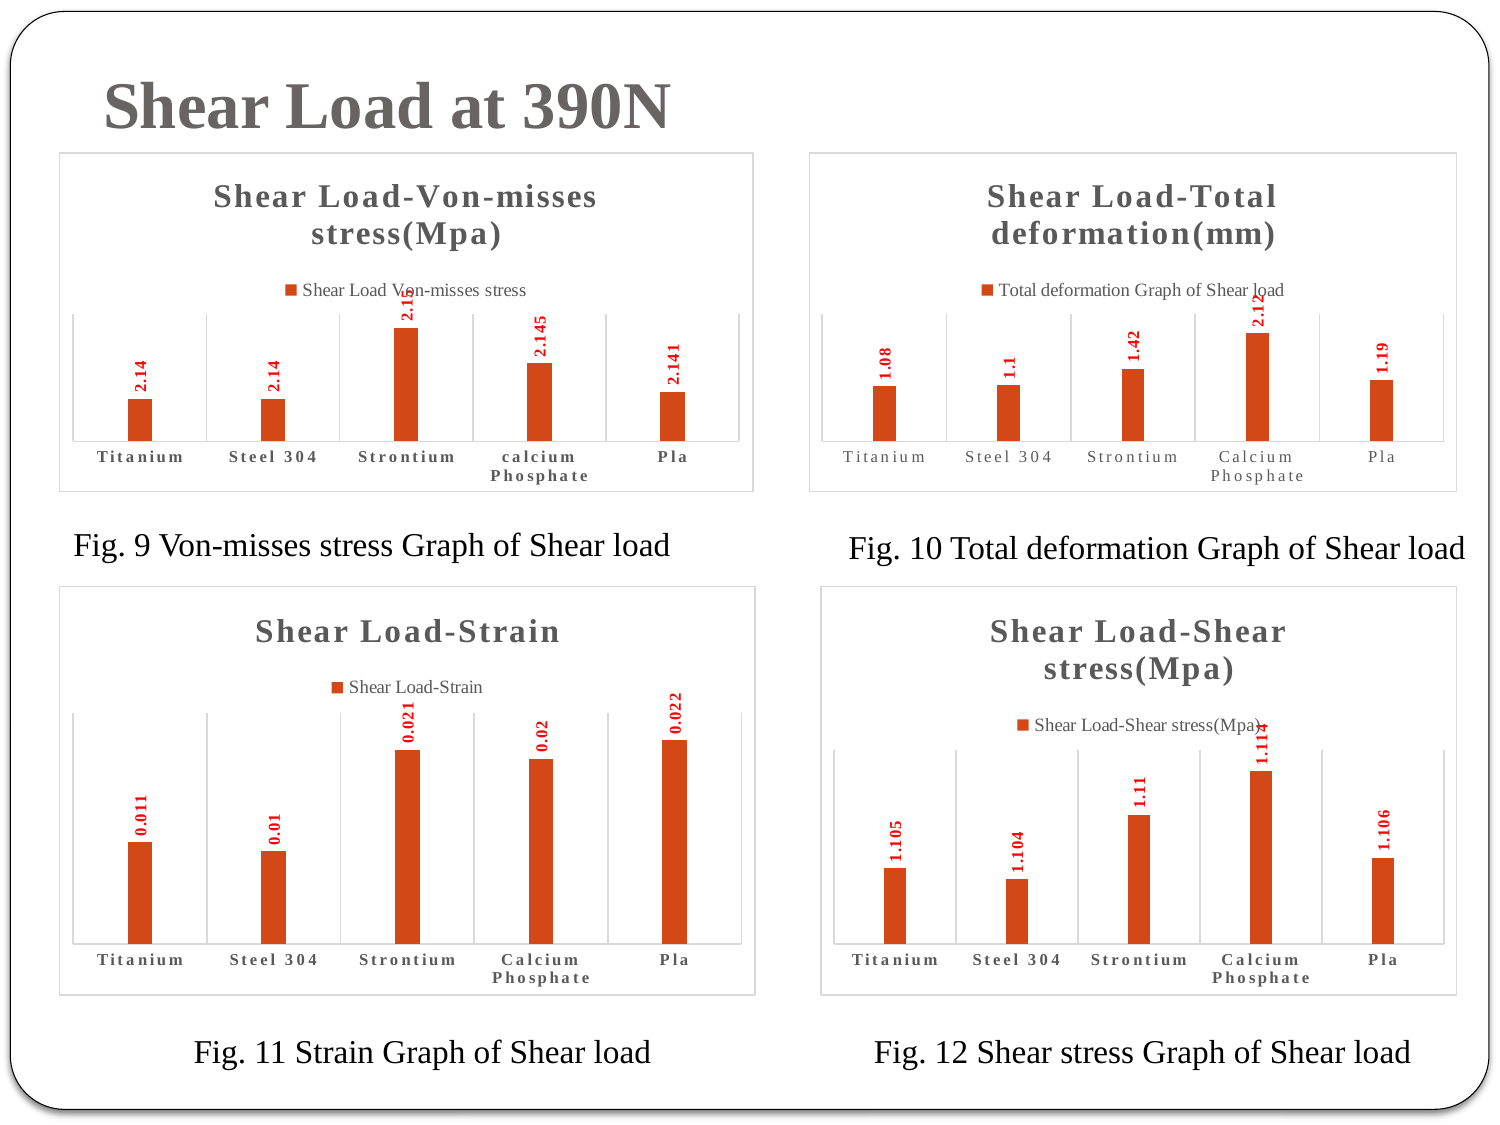

Shear Load at 390N

### Chart: Shear Load-Total deformation(mm)

| Category | Total deformation Graph of Shear load |
|---|---|
| Titanium | 1.08 |
| Steel 304 | 1.1 |
| Strontium | 1.42 |
| Calcium Phosphate | 2.12 |
| Pla | 1.190000000000001 |

### Chart: Shear Load-Von-misses stress(Mpa)

| Category | Shear Load Von-misses stress |
|---|---|
| Titanium | 2.14 |
| Steel 304 | 2.14 |
| Strontium | 2.15 |
| calcium Phosphate | 2.145 |
| Pla | 2.141 |
Fig. 9 Von-misses stress Graph of Shear load
Fig. 10 Total deformation Graph of Shear load

### Chart:

| Category | Shear Load-Strain |
|---|---|
| Titanium | 0.010999999999999998 |
| Steel 304 | 0.010000000000000005 |
| Strontium | 0.02100000000000001 |
| Calcium Phosphate | 0.02000000000000001 |
| Pla | 0.022 |

### Chart:

| Category | Shear Load-Shear stress(Mpa) |
|---|---|
| Titanium | 1.105 |
| Steel 304 | 1.104 |
| Strontium | 1.11 |
| Calcium Phosphate | 1.114 |
| Pla | 1.106 |
Fig. 11 Strain Graph of Shear load
Fig. 12 Shear stress Graph of Shear load